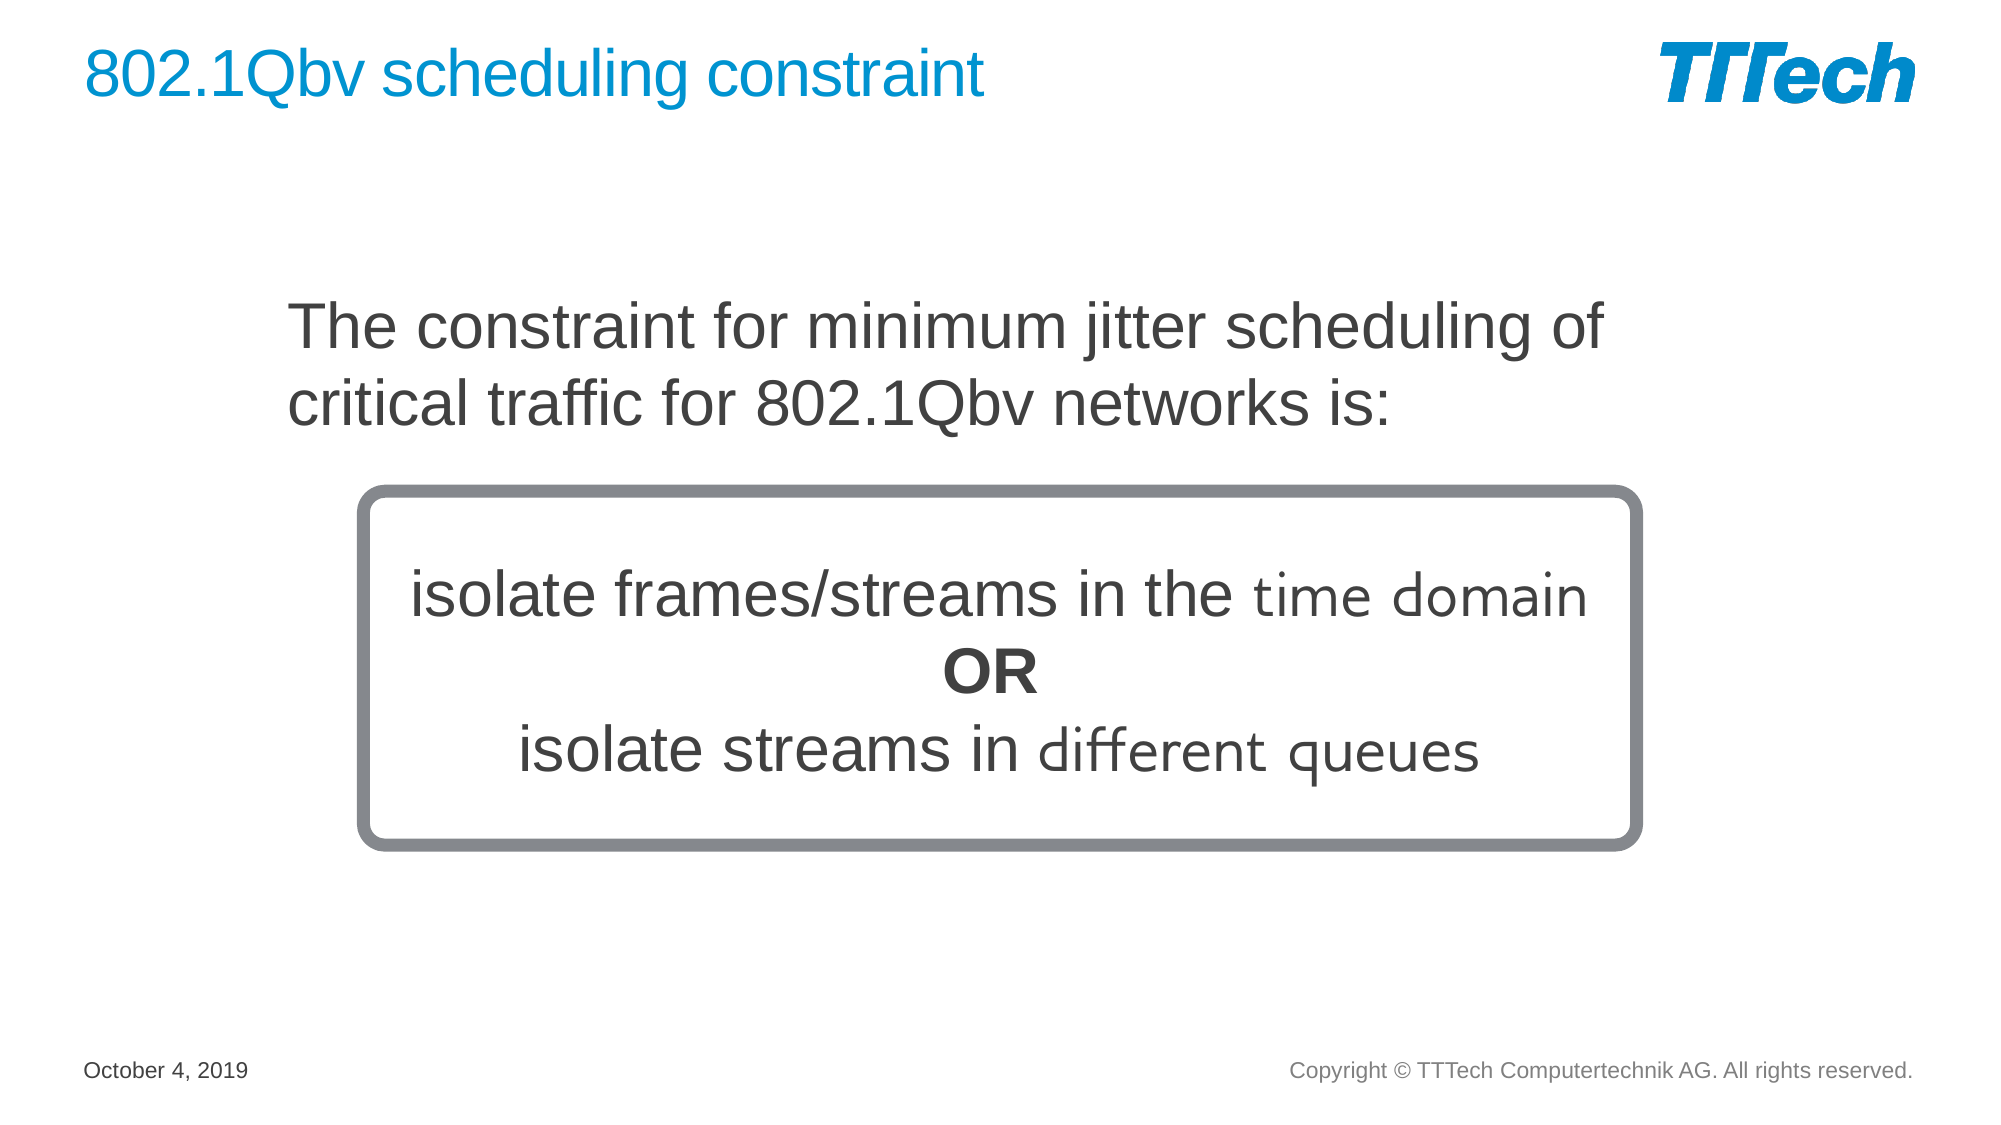

# 802.1Qbv scheduling constraint
The constraint for minimum jitter scheduling of critical traffic for 802.1Qbv networks is:
isolate frames/streams in the time domain
OR
isolate streams in different queues
Copyright © TTTech Computertechnik AG. All rights reserved.
October 4, 2019